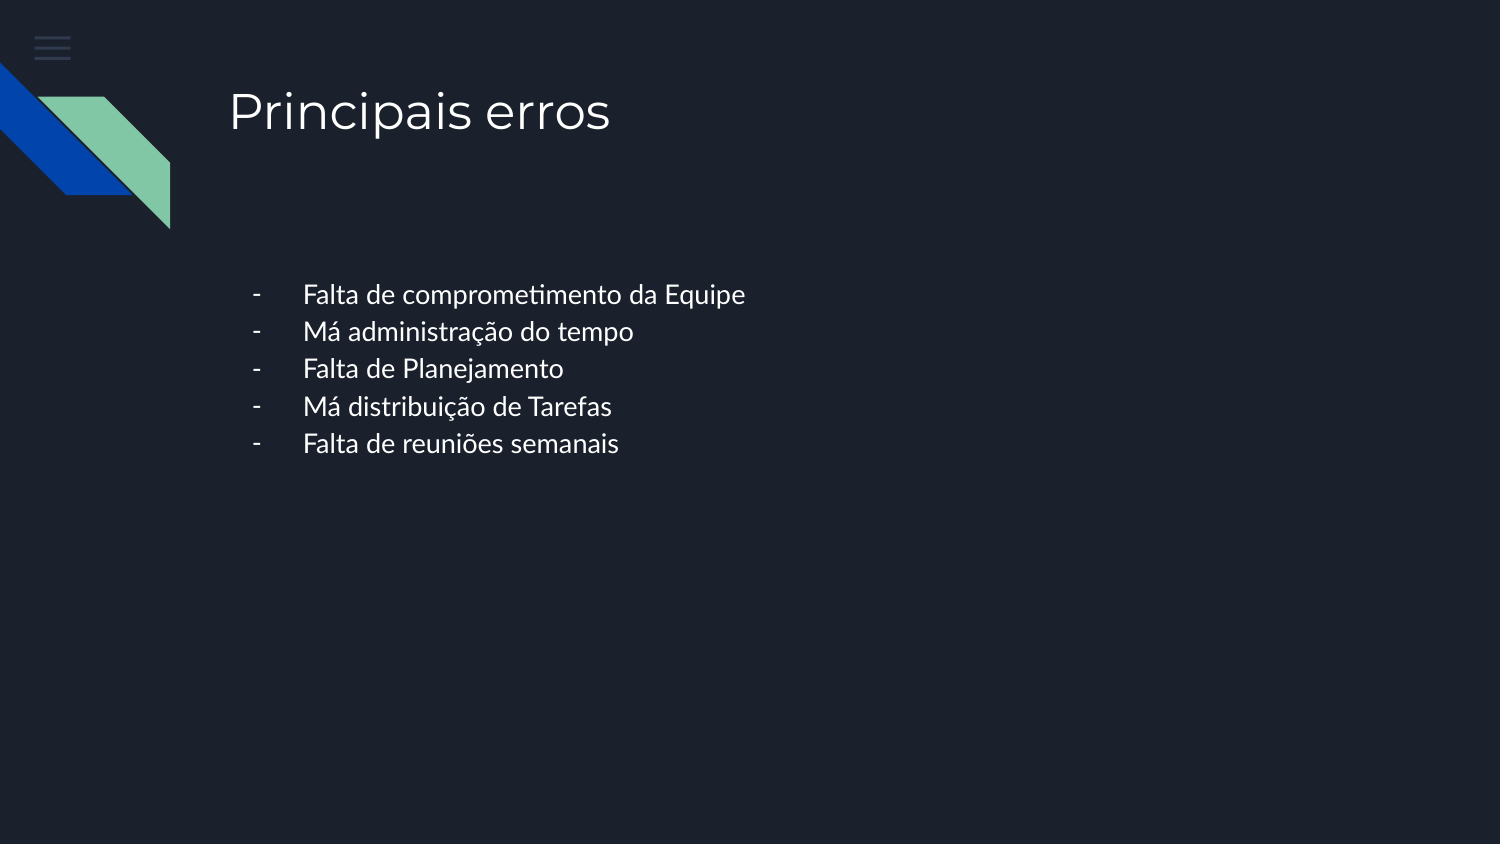

# Principais erros
Falta de comprometimento da Equipe
Má administração do tempo
Falta de Planejamento
Má distribuição de Tarefas
Falta de reuniões semanais